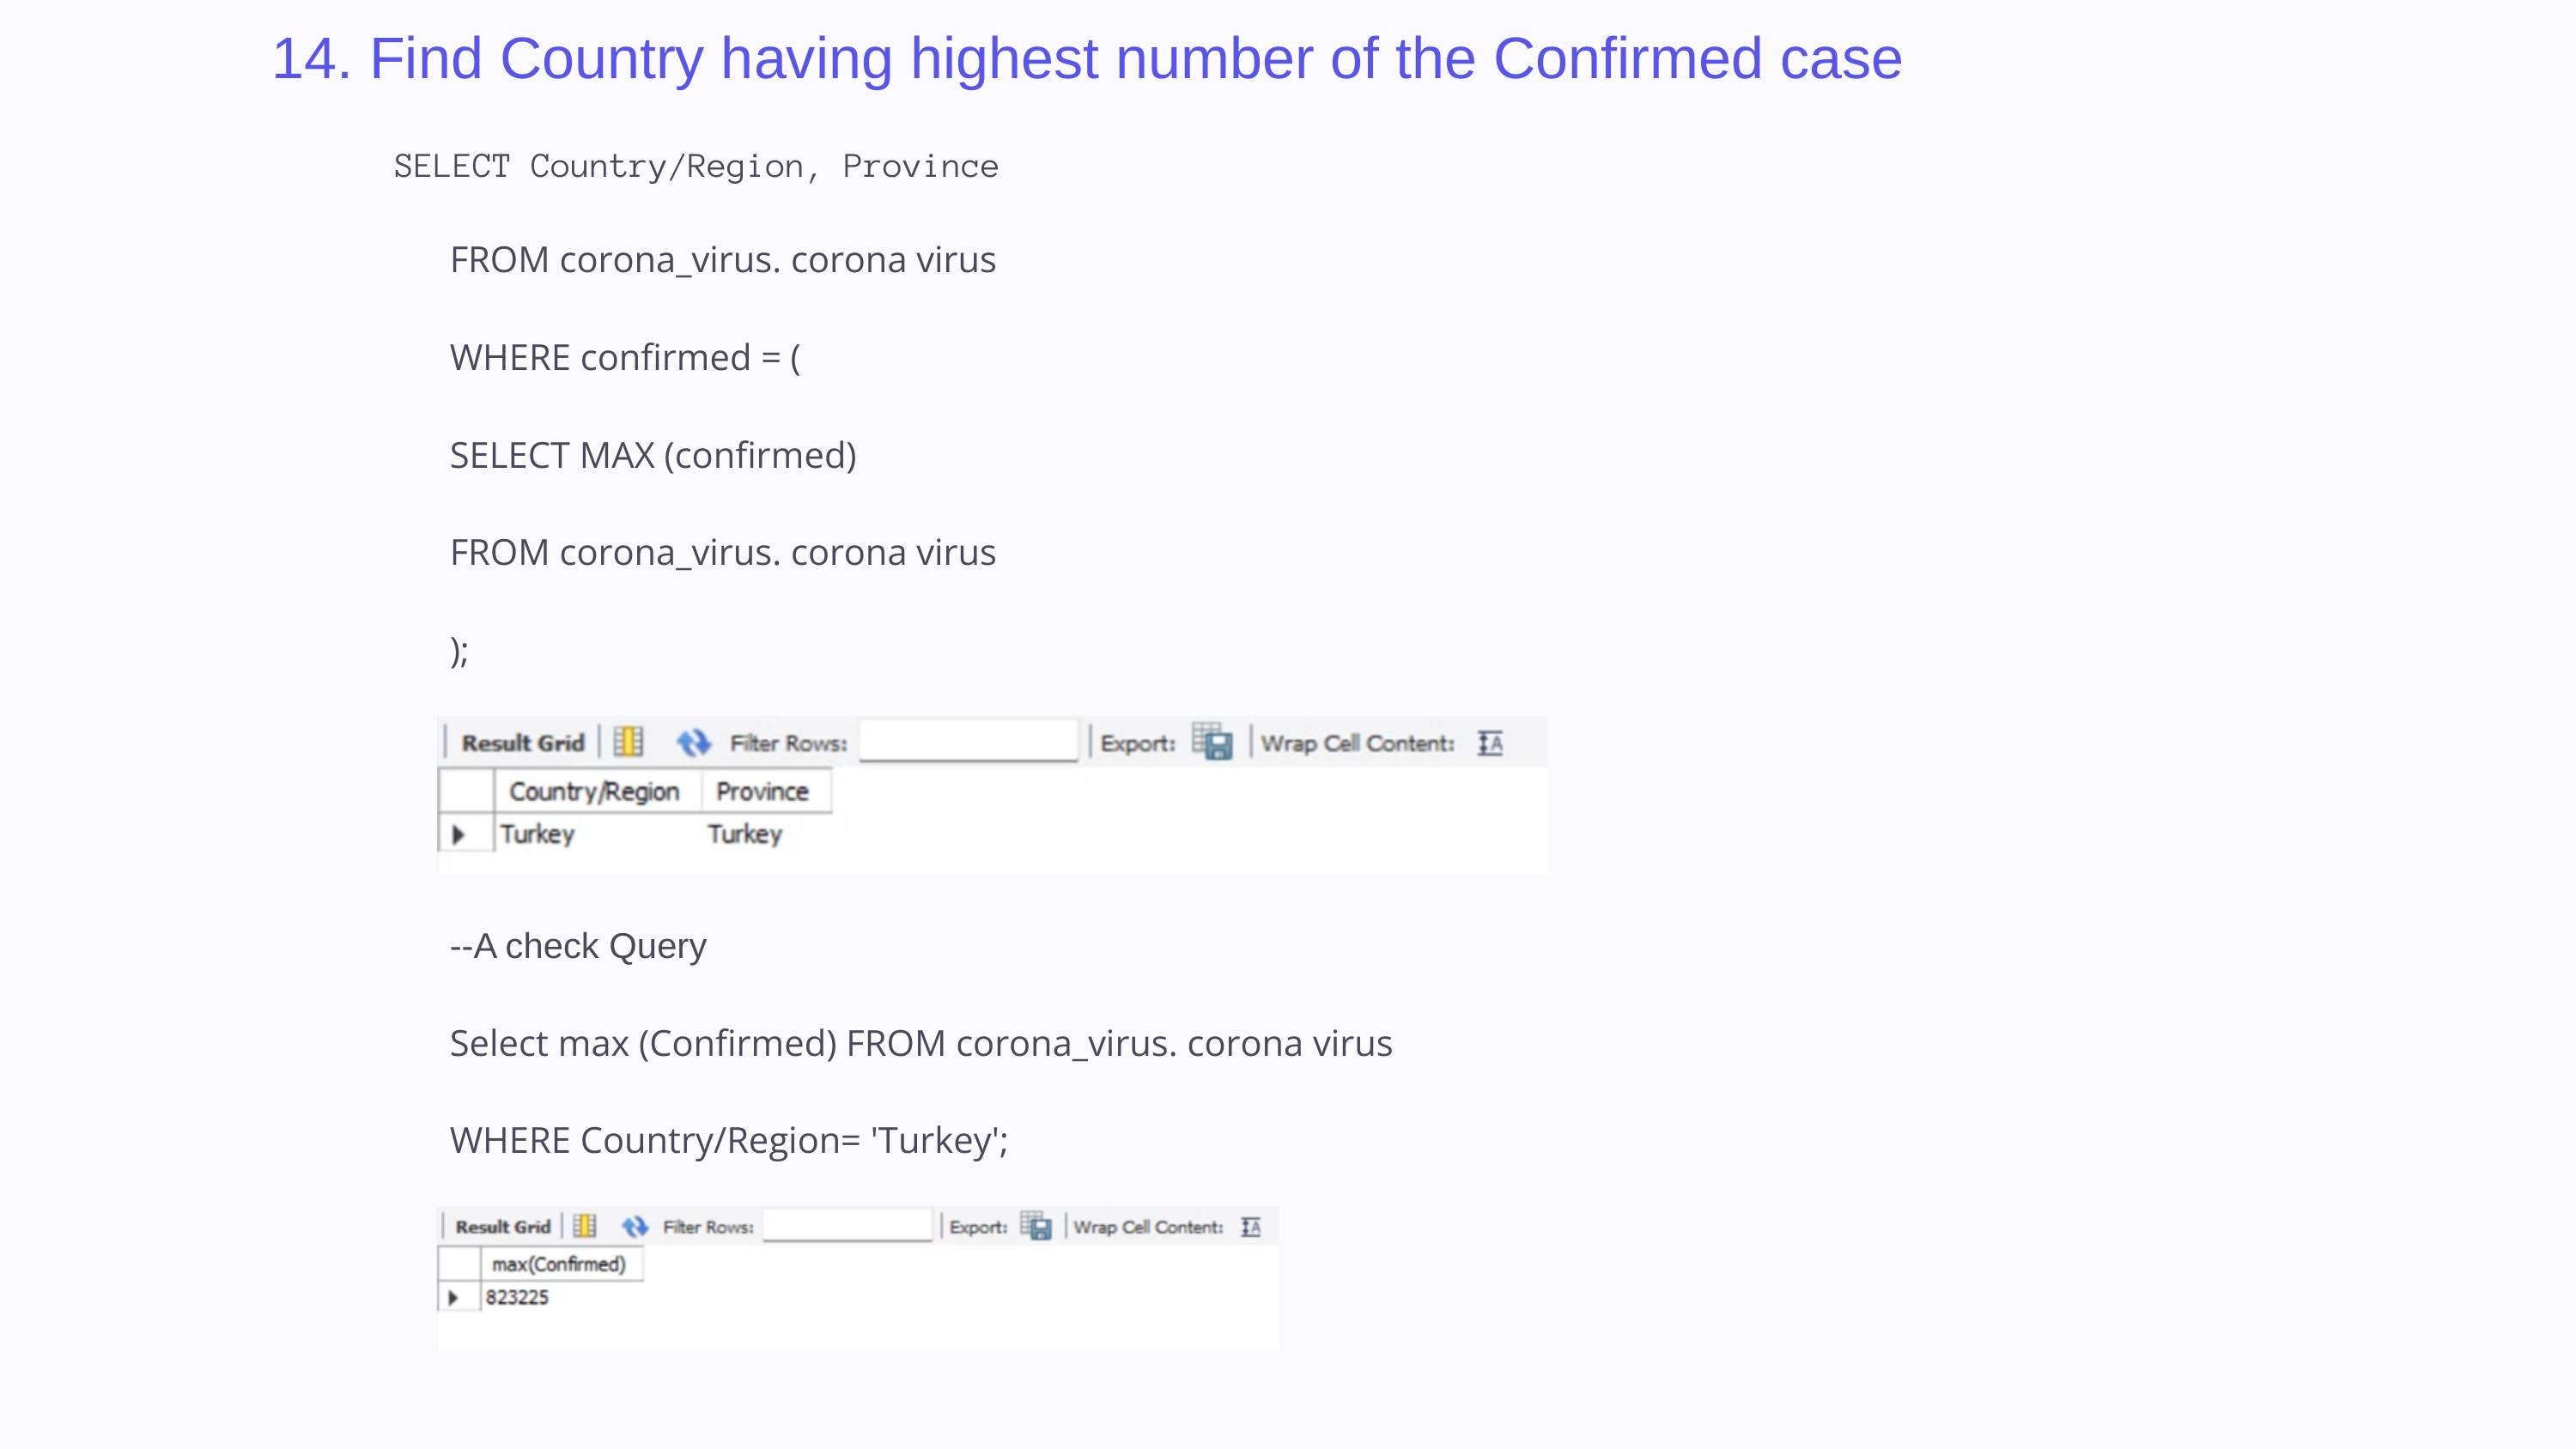

14. Find Country having highest number of the Confirmed case
SELECT Country/Region, Province
FROM corona_virus. corona virus
WHERE confirmed = (
SELECT MAX (confirmed)
FROM corona_virus. corona virus
);

--A check Query
Select max (Confirmed) FROM corona_virus. corona virus
WHERE Country/Region= 'Turkey';